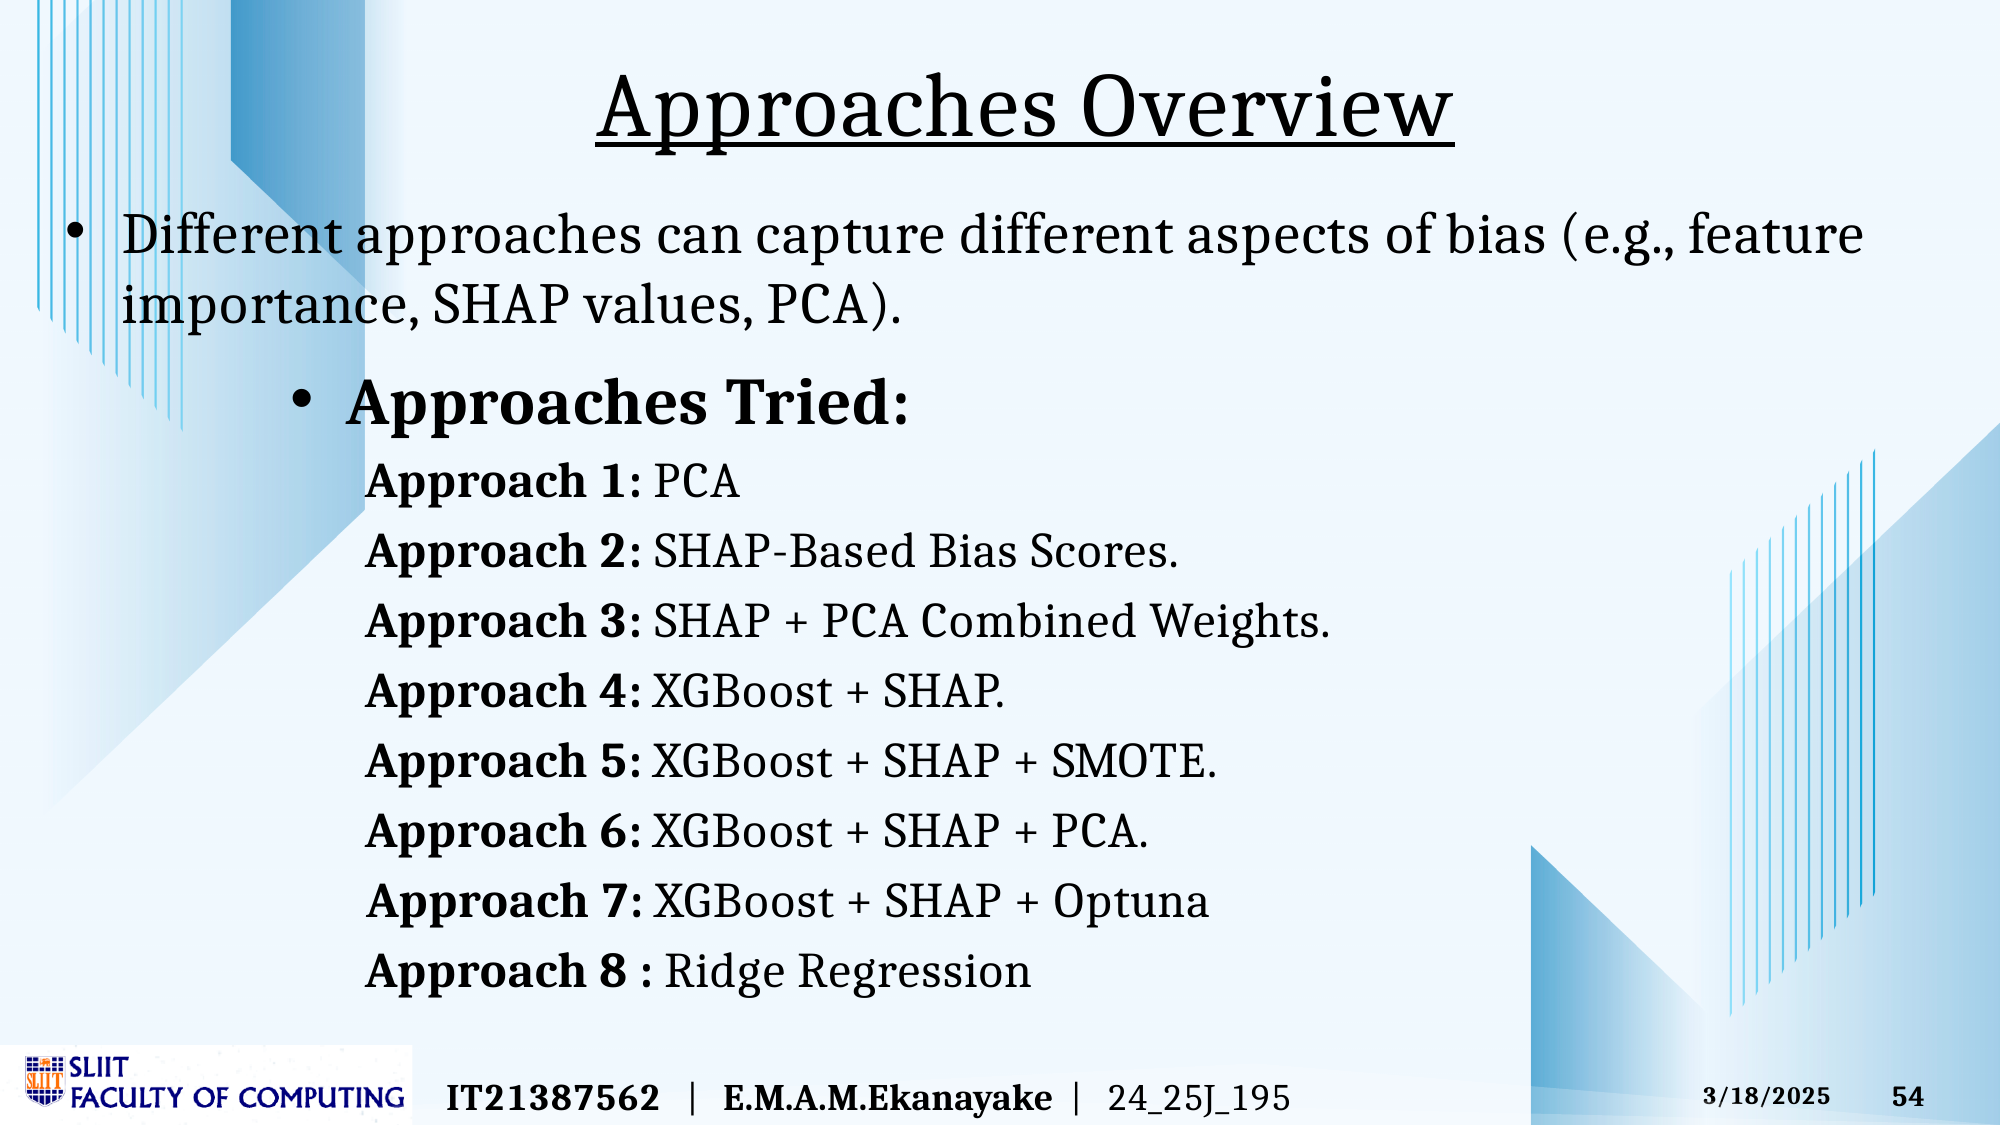

Approaches Overview
Different approaches can capture different aspects of bias (e.g., feature importance, SHAP values, PCA).

Approaches Tried:
Approach 1: PCA
Approach 2: SHAP-Based Bias Scores.
Approach 3: SHAP + PCA Combined Weights.
Approach 4: XGBoost + SHAP.
Approach 5: XGBoost + SHAP + SMOTE.
Approach 6: XGBoost + SHAP + PCA.
 Approach 7: XGBoost + SHAP + Optuna
Approach 8 : Ridge Regression

IT21387562   |   E.M.A.M.Ekanayake  |   24_25J_195